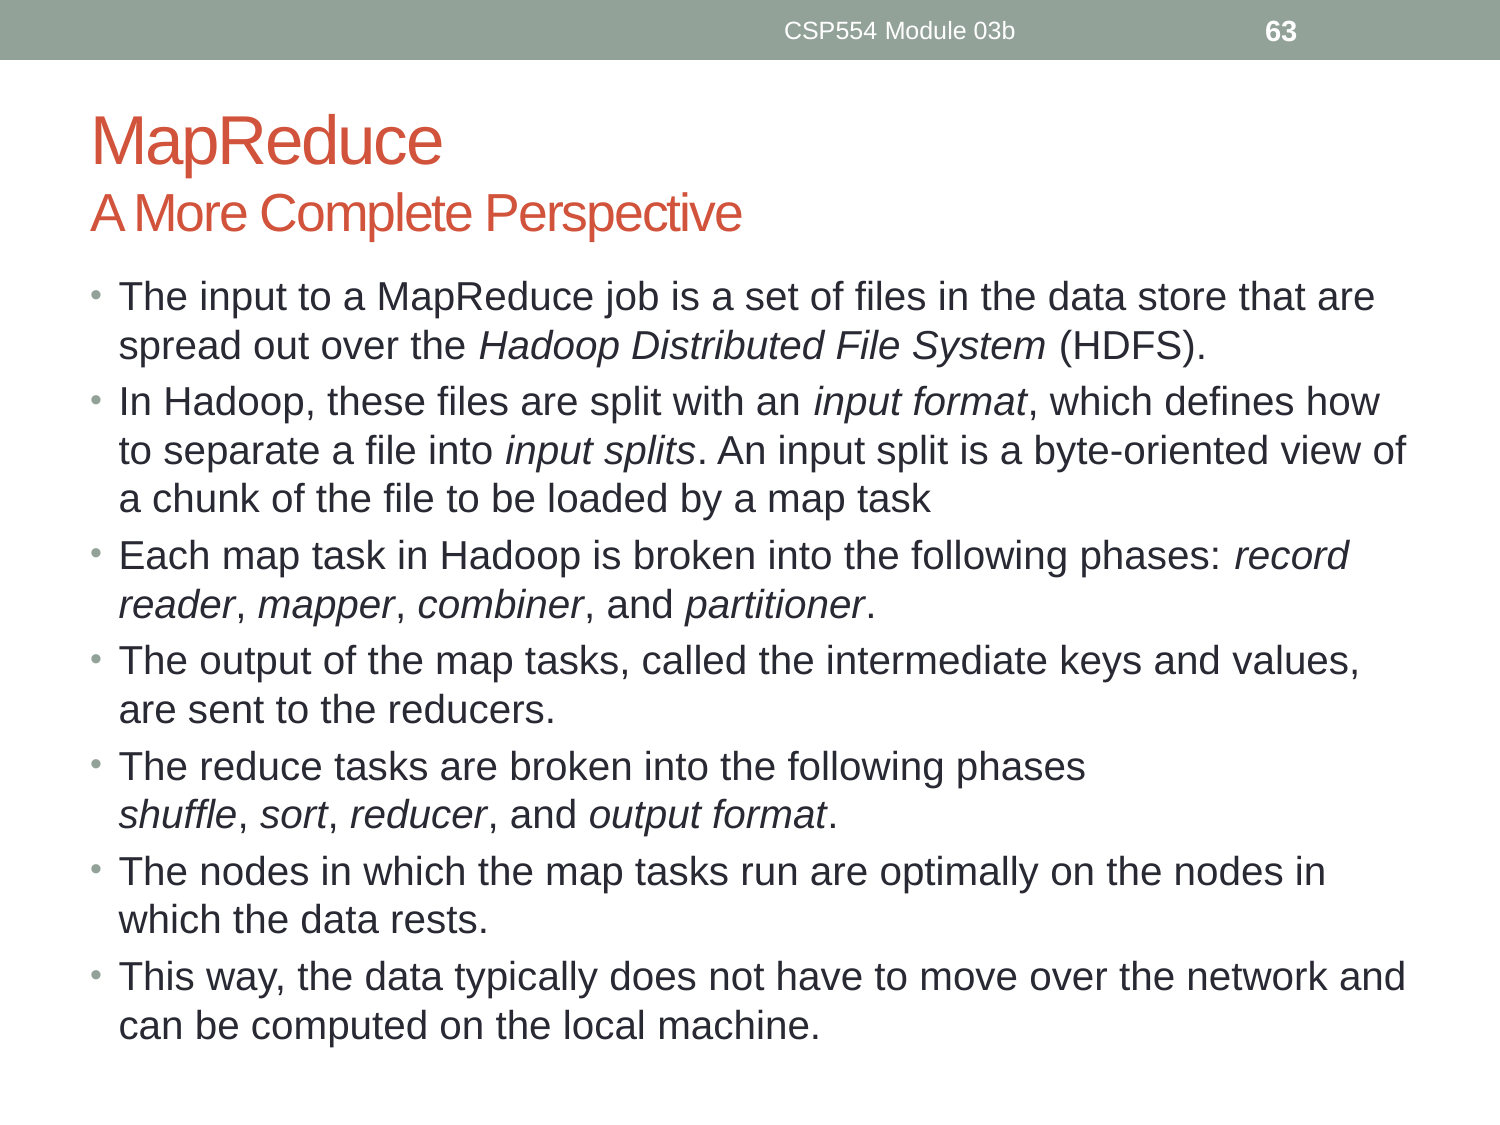

CSP554 Module 03b
63
# MapReduce A More Complete Perspective
The input to a MapReduce job is a set of files in the data store that are spread out over the Hadoop Distributed File System (HDFS).
In Hadoop, these files are split with an input format, which defines how to separate a file into input splits. An input split is a byte-oriented view of a chunk of the file to be loaded by a map task
Each map task in Hadoop is broken into the following phases: record reader, mapper, combiner, and partitioner.
The output of the map tasks, called the intermediate keys and values, are sent to the reducers.
The reduce tasks are broken into the following phases shuffle, sort, reducer, and output format.
The nodes in which the map tasks run are optimally on the nodes in which the data rests.
This way, the data typically does not have to move over the network and can be computed on the local machine.